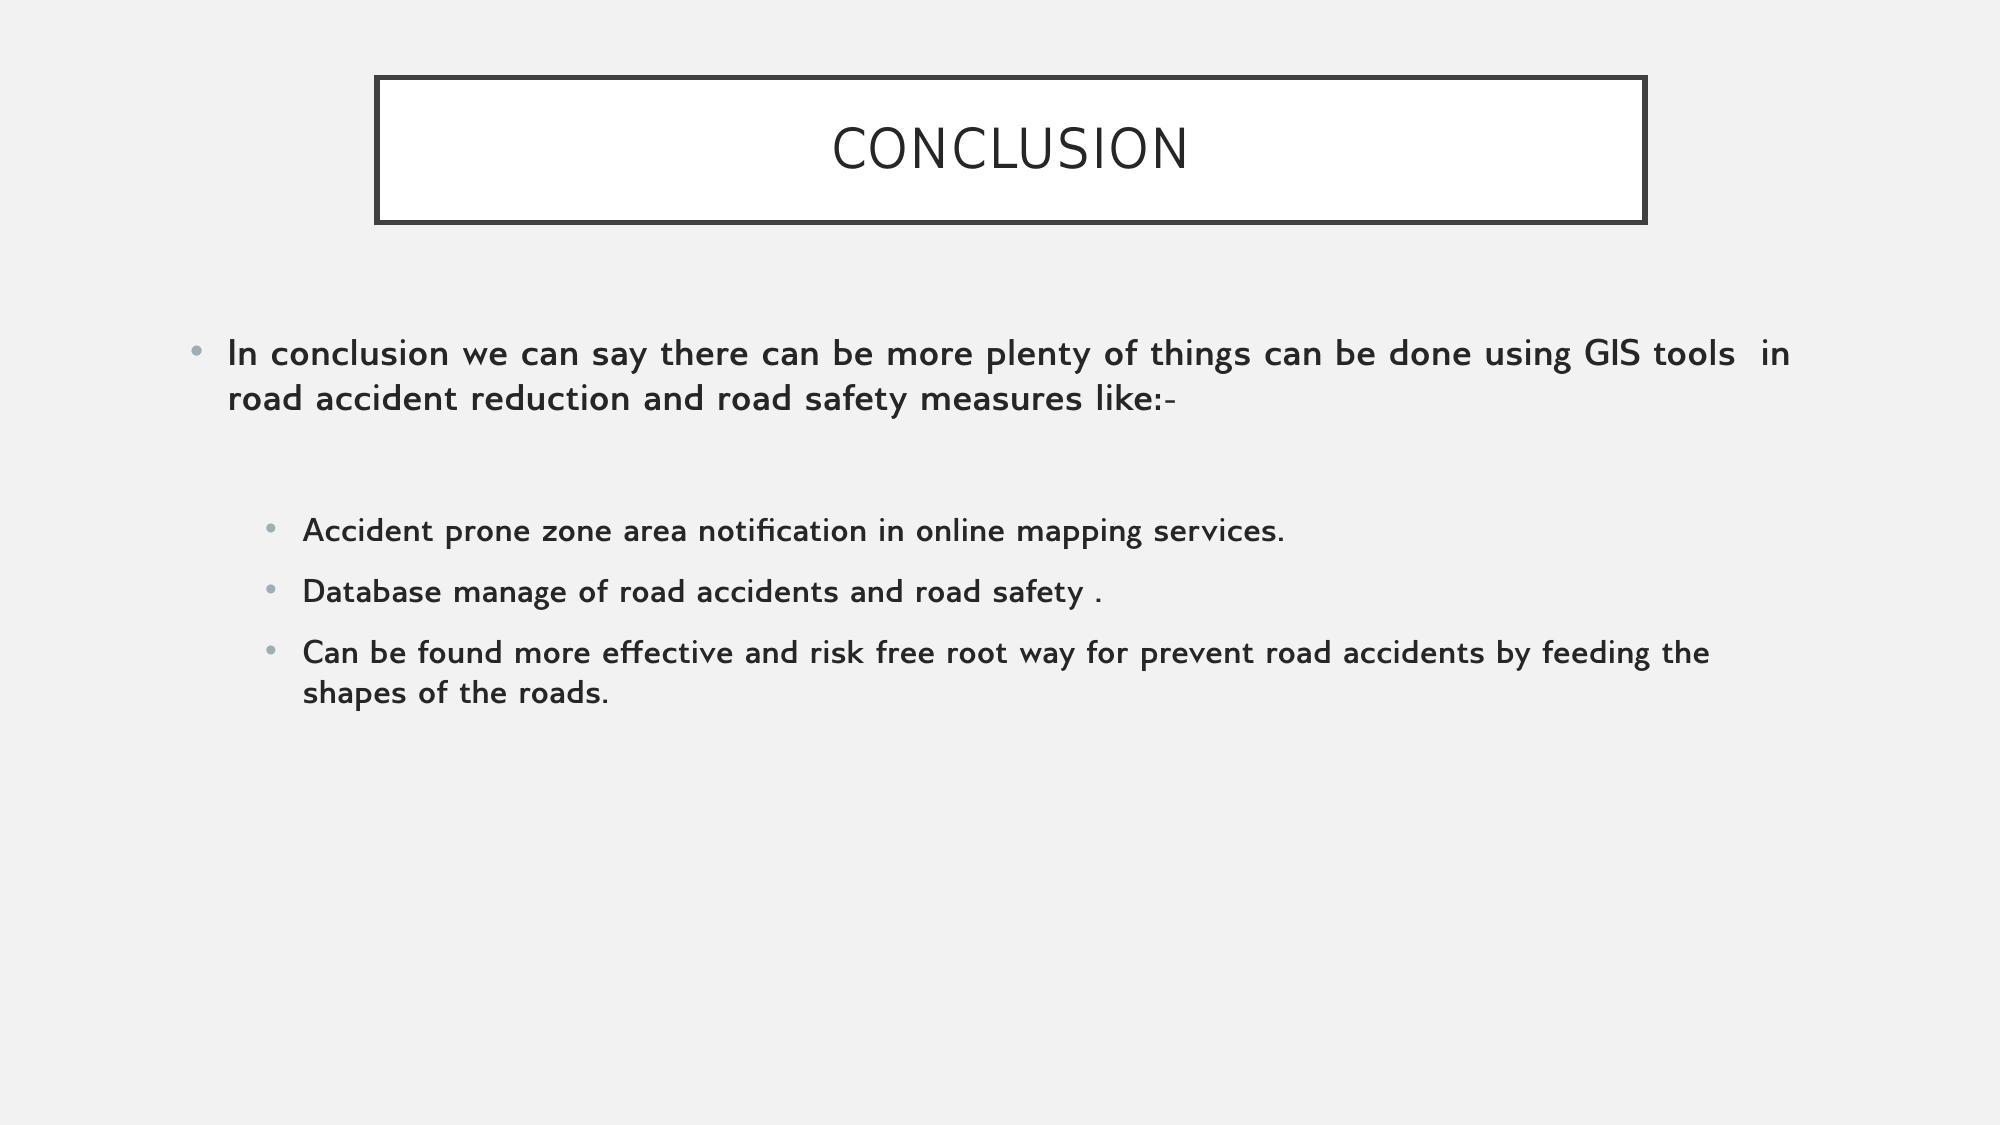

# Conclusion
In conclusion we can say there can be more plenty of things can be done using GIS tools  in road accident reduction and road safety measures like:-

Accident prone zone area notification in online mapping services.
Database manage of road accidents and road safety .
Can be found more effective and risk free root way for prevent road accidents by feeding the shapes of the roads.